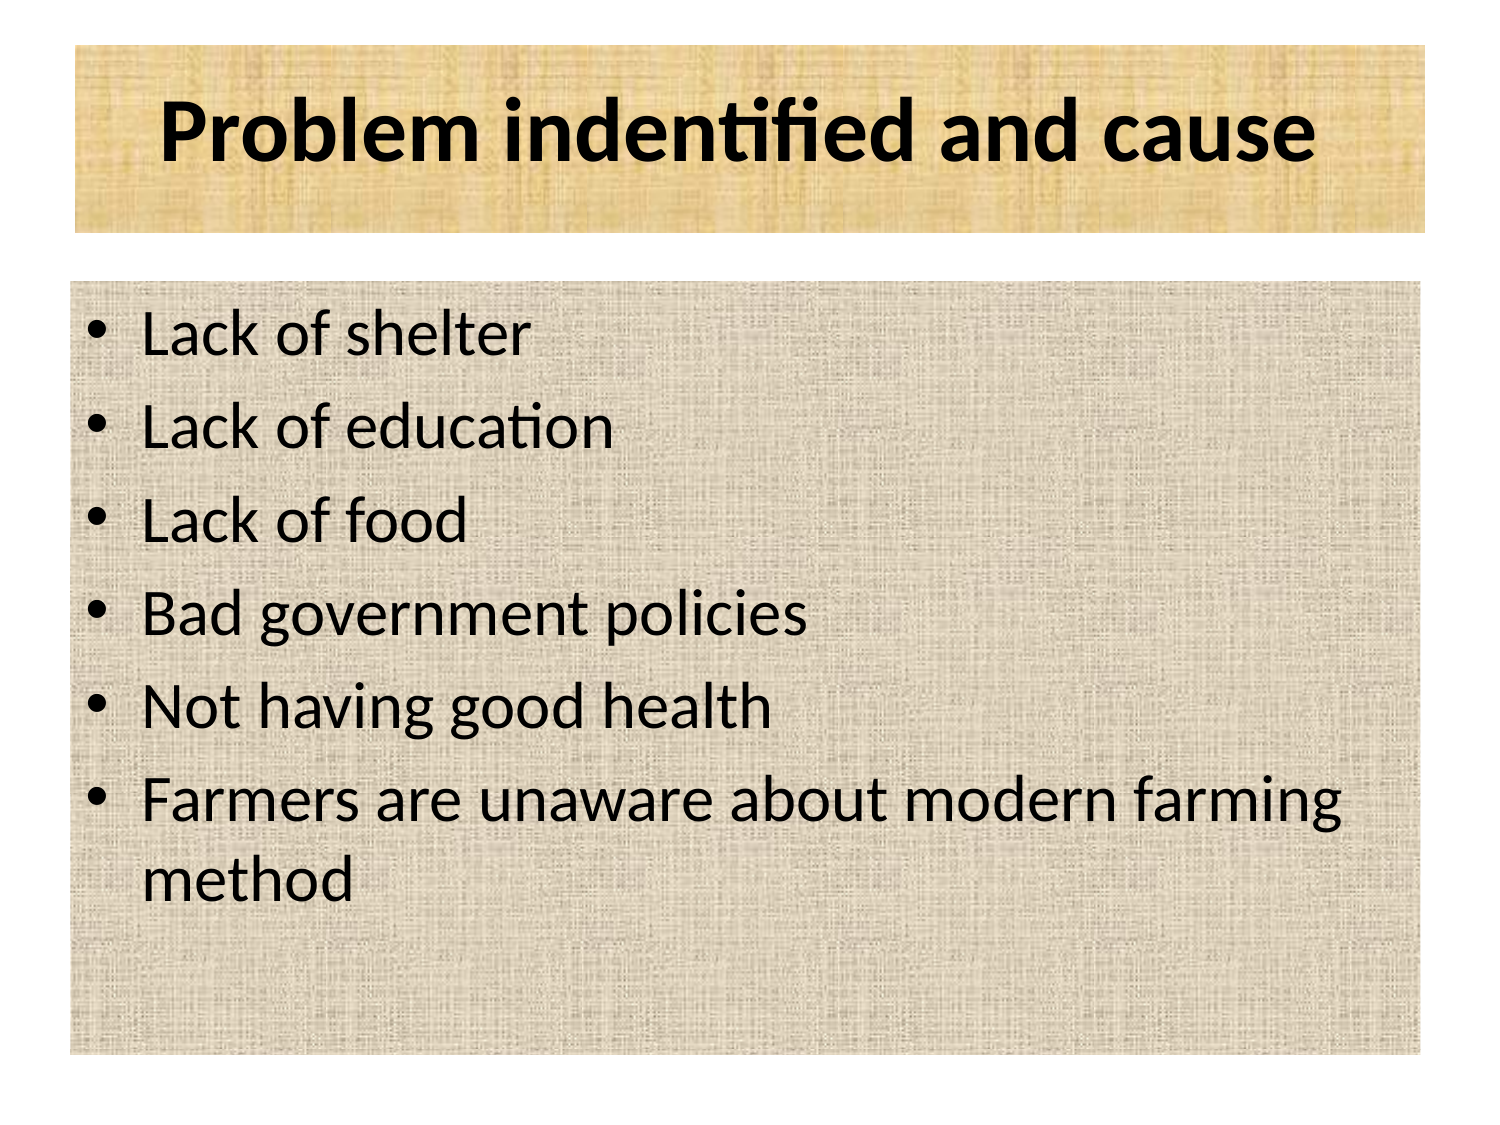

# Problem indentified and cause
Lack of shelter
Lack of education
Lack of food
Bad government policies
Not having good health
Farmers are unaware about modern farming method